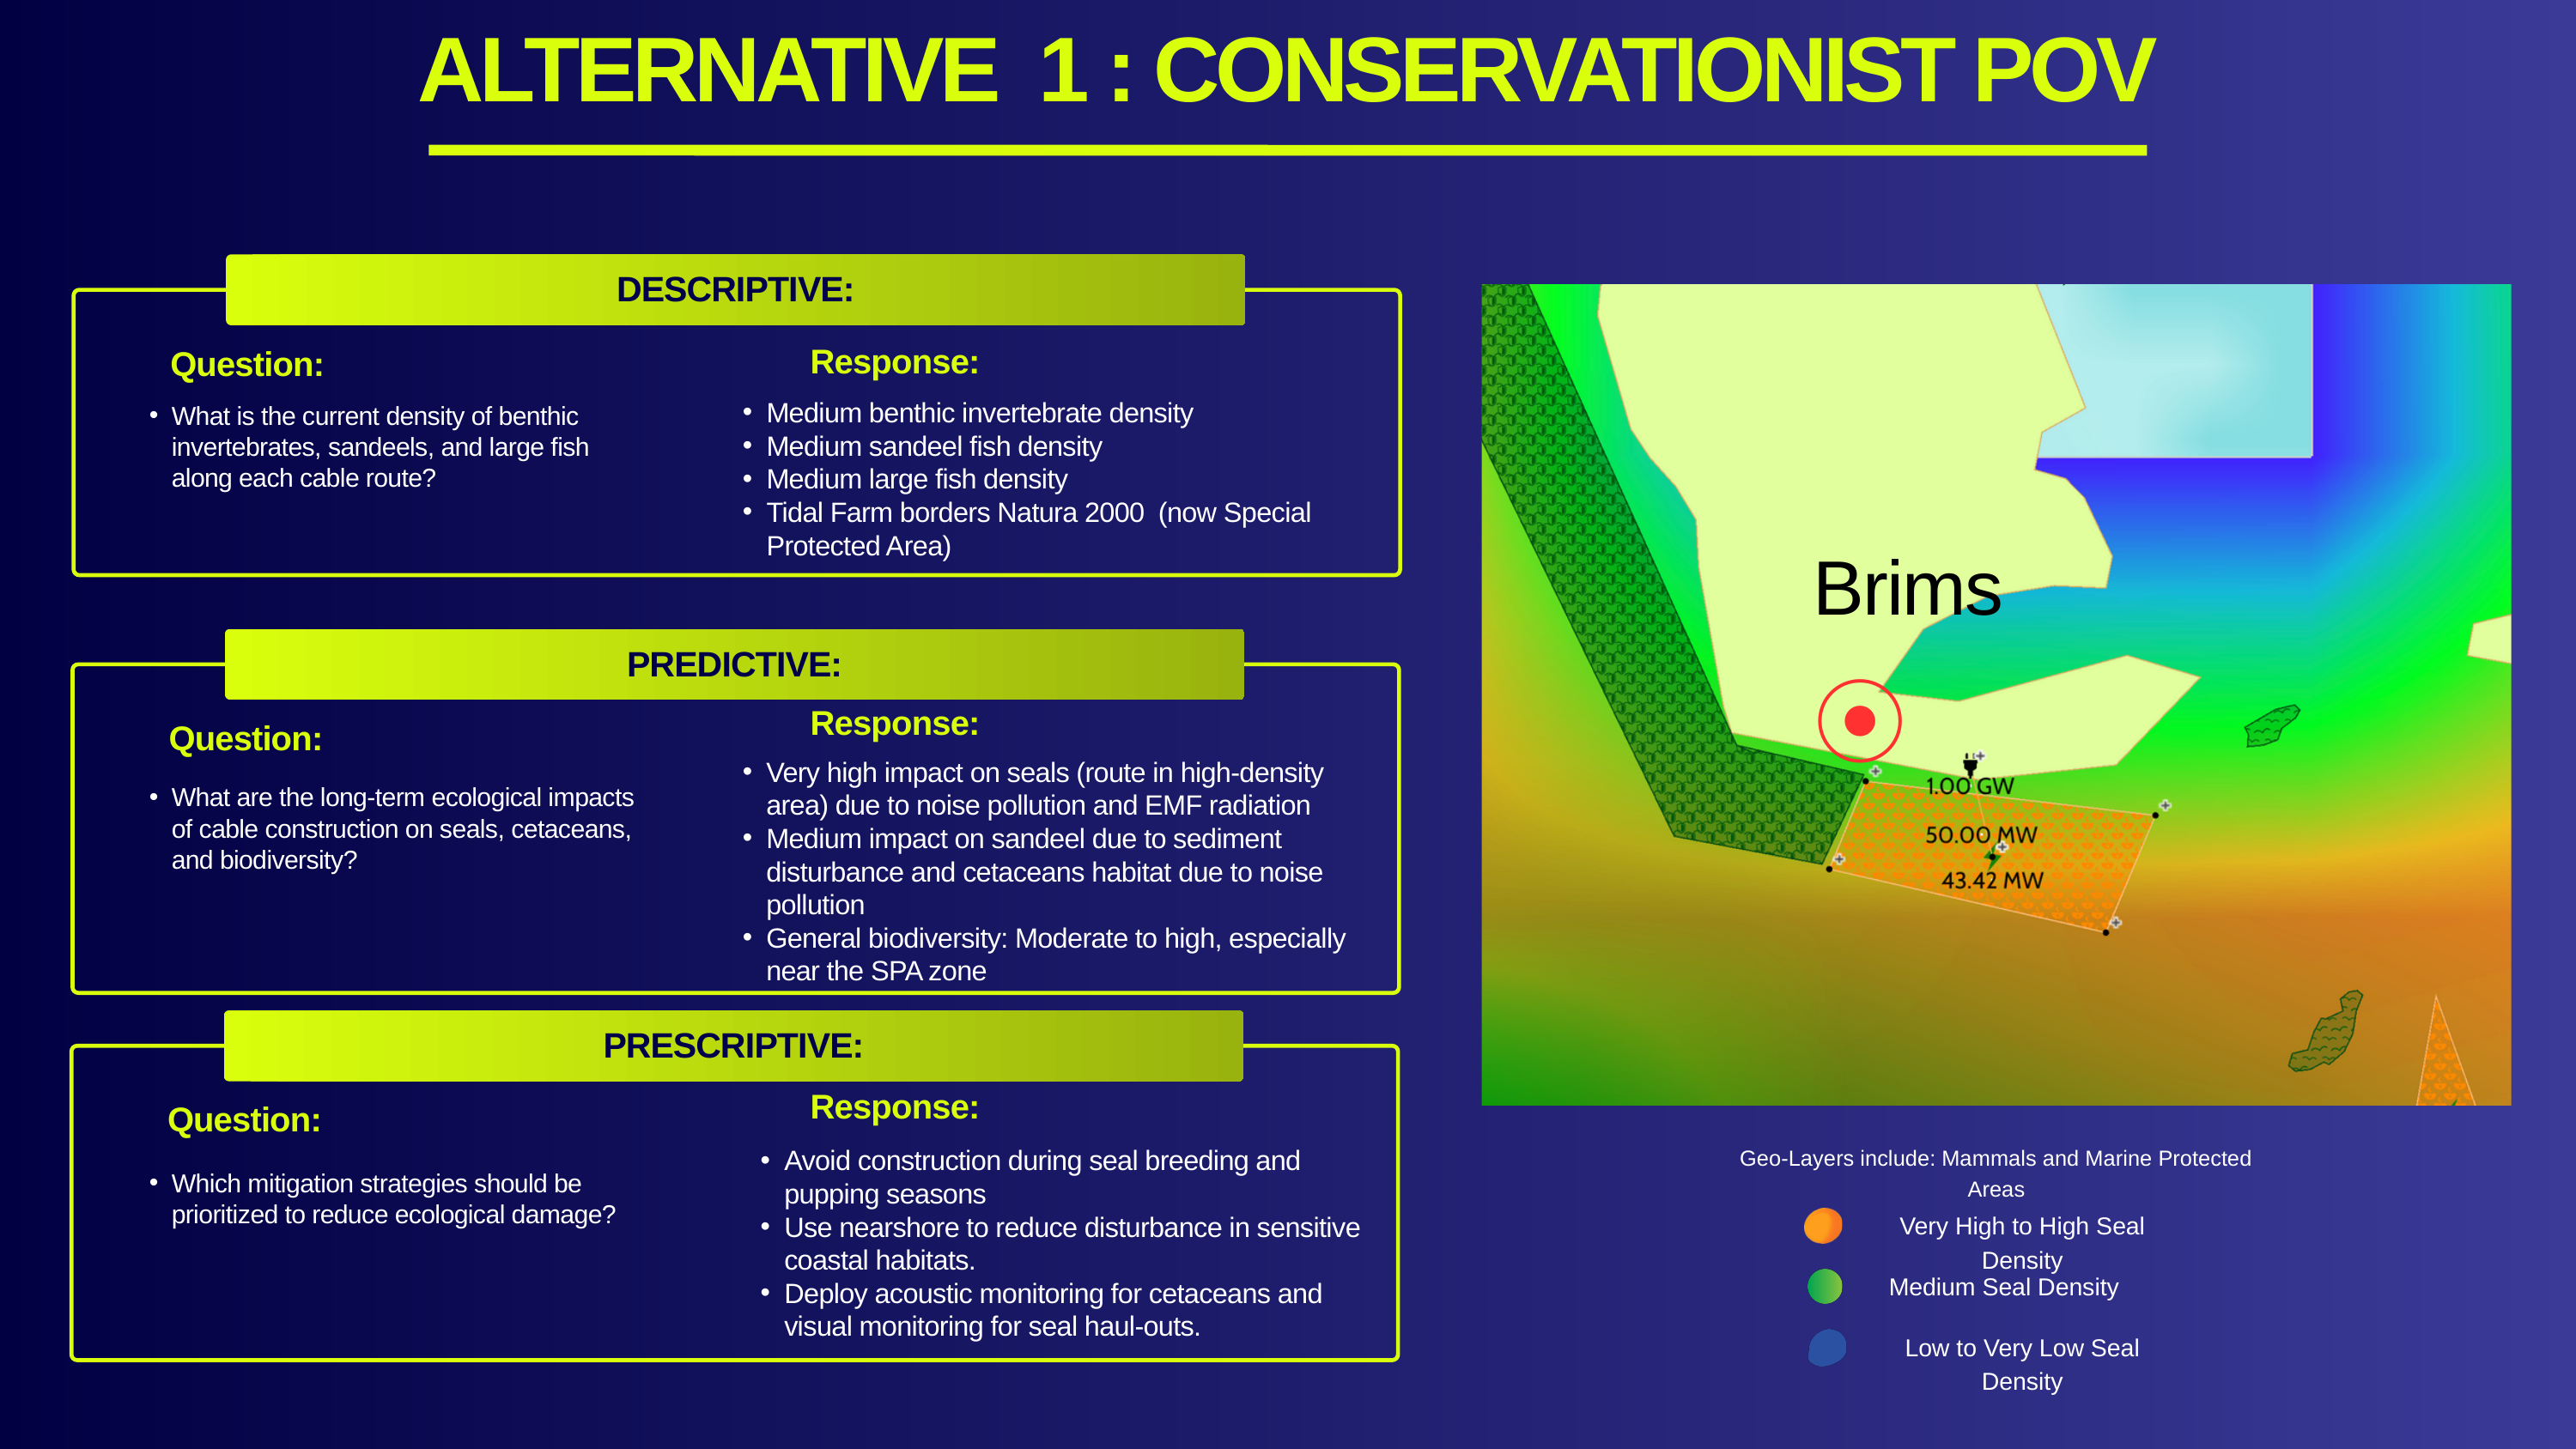

ALTERNATIVE  1 : CONSERVATIONIST POV

DESCRIPTIVE:

Response:
Question:
Medium benthic invertebrate density
Medium sandeel fish density
Medium large fish density
Tidal Farm borders Natura 2000  (now Special Protected Area)
What is the current density of benthic invertebrates, sandeels, and large fish along each cable route?
Brims

PREDICTIVE:

⦿
Response:
Question:
Very high impact on seals (route in high-density area) due to noise pollution and EMF radiation
Medium impact on sandeel due to sediment disturbance and cetaceans habitat due to noise pollution
General biodiversity: Moderate to high, especially near the SPA zone
What are the long-term ecological impacts of cable construction on seals, cetaceans, and biodiversity?

PRESCRIPTIVE:

Response:
Question:
Geo-Layers include: Mammals and Marine Protected Areas
Avoid construction during seal breeding and pupping seasons
Use nearshore to reduce disturbance in sensitive coastal habitats.
Deploy acoustic monitoring for cetaceans and visual monitoring for seal haul-outs.
Which mitigation strategies should be prioritized to reduce ecological damage?

Very High to High Seal Density
Medium Seal Density

Low to Very Low Seal Density